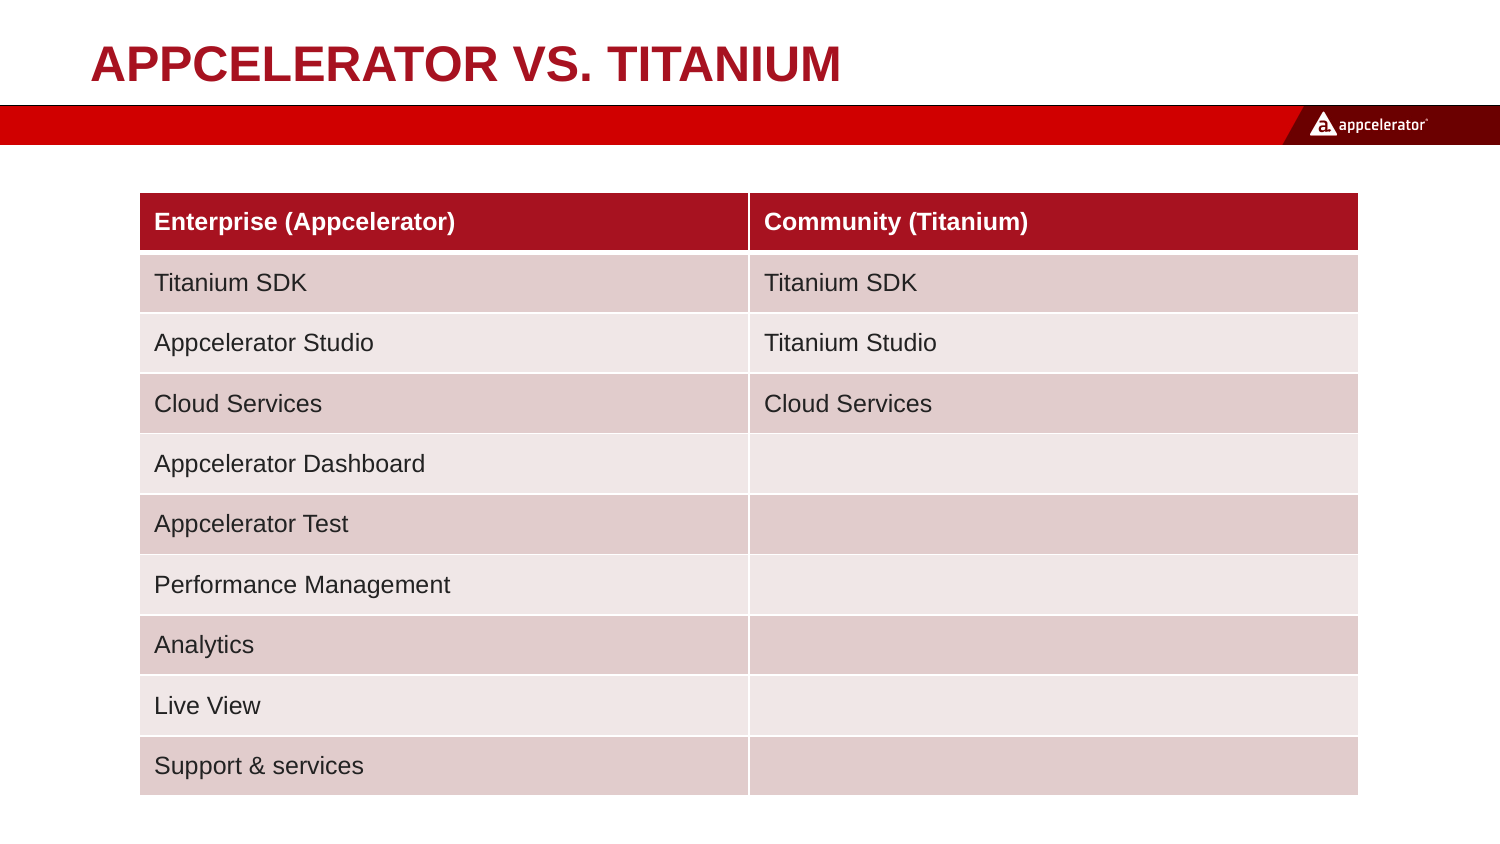

# Appcelerator vs. Titanium
| Enterprise (Appcelerator) | Community (Titanium) |
| --- | --- |
| Titanium SDK | Titanium SDK |
| Appcelerator Studio | Titanium Studio |
| Cloud Services | Cloud Services |
| Appcelerator Dashboard |  |
| Appcelerator Test |  |
| Performance Management |  |
| Analytics |  |
| Live View |  |
| Support & services |  |